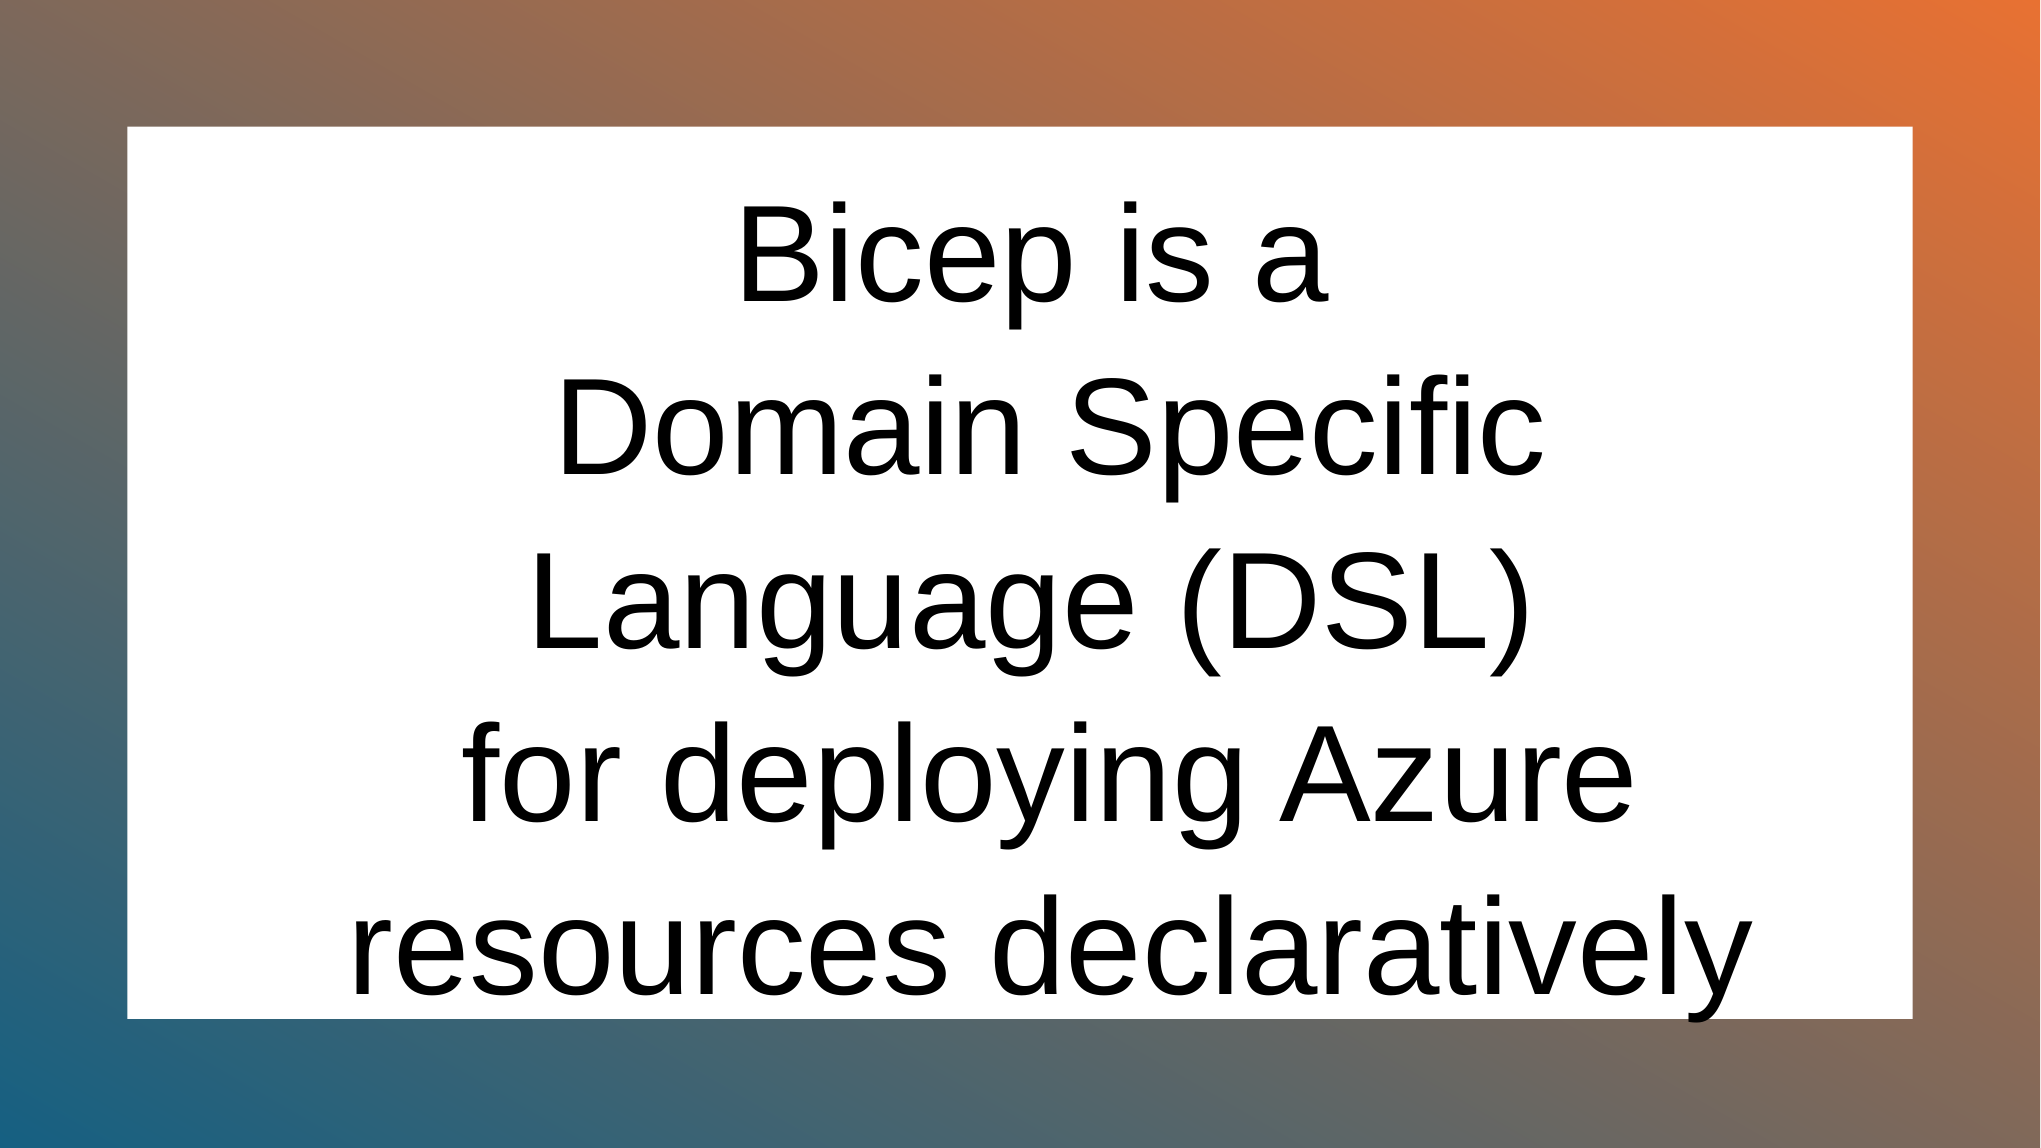

Bicep is a
Domain Specific Language (DSL)
for deploying Azure resources declaratively